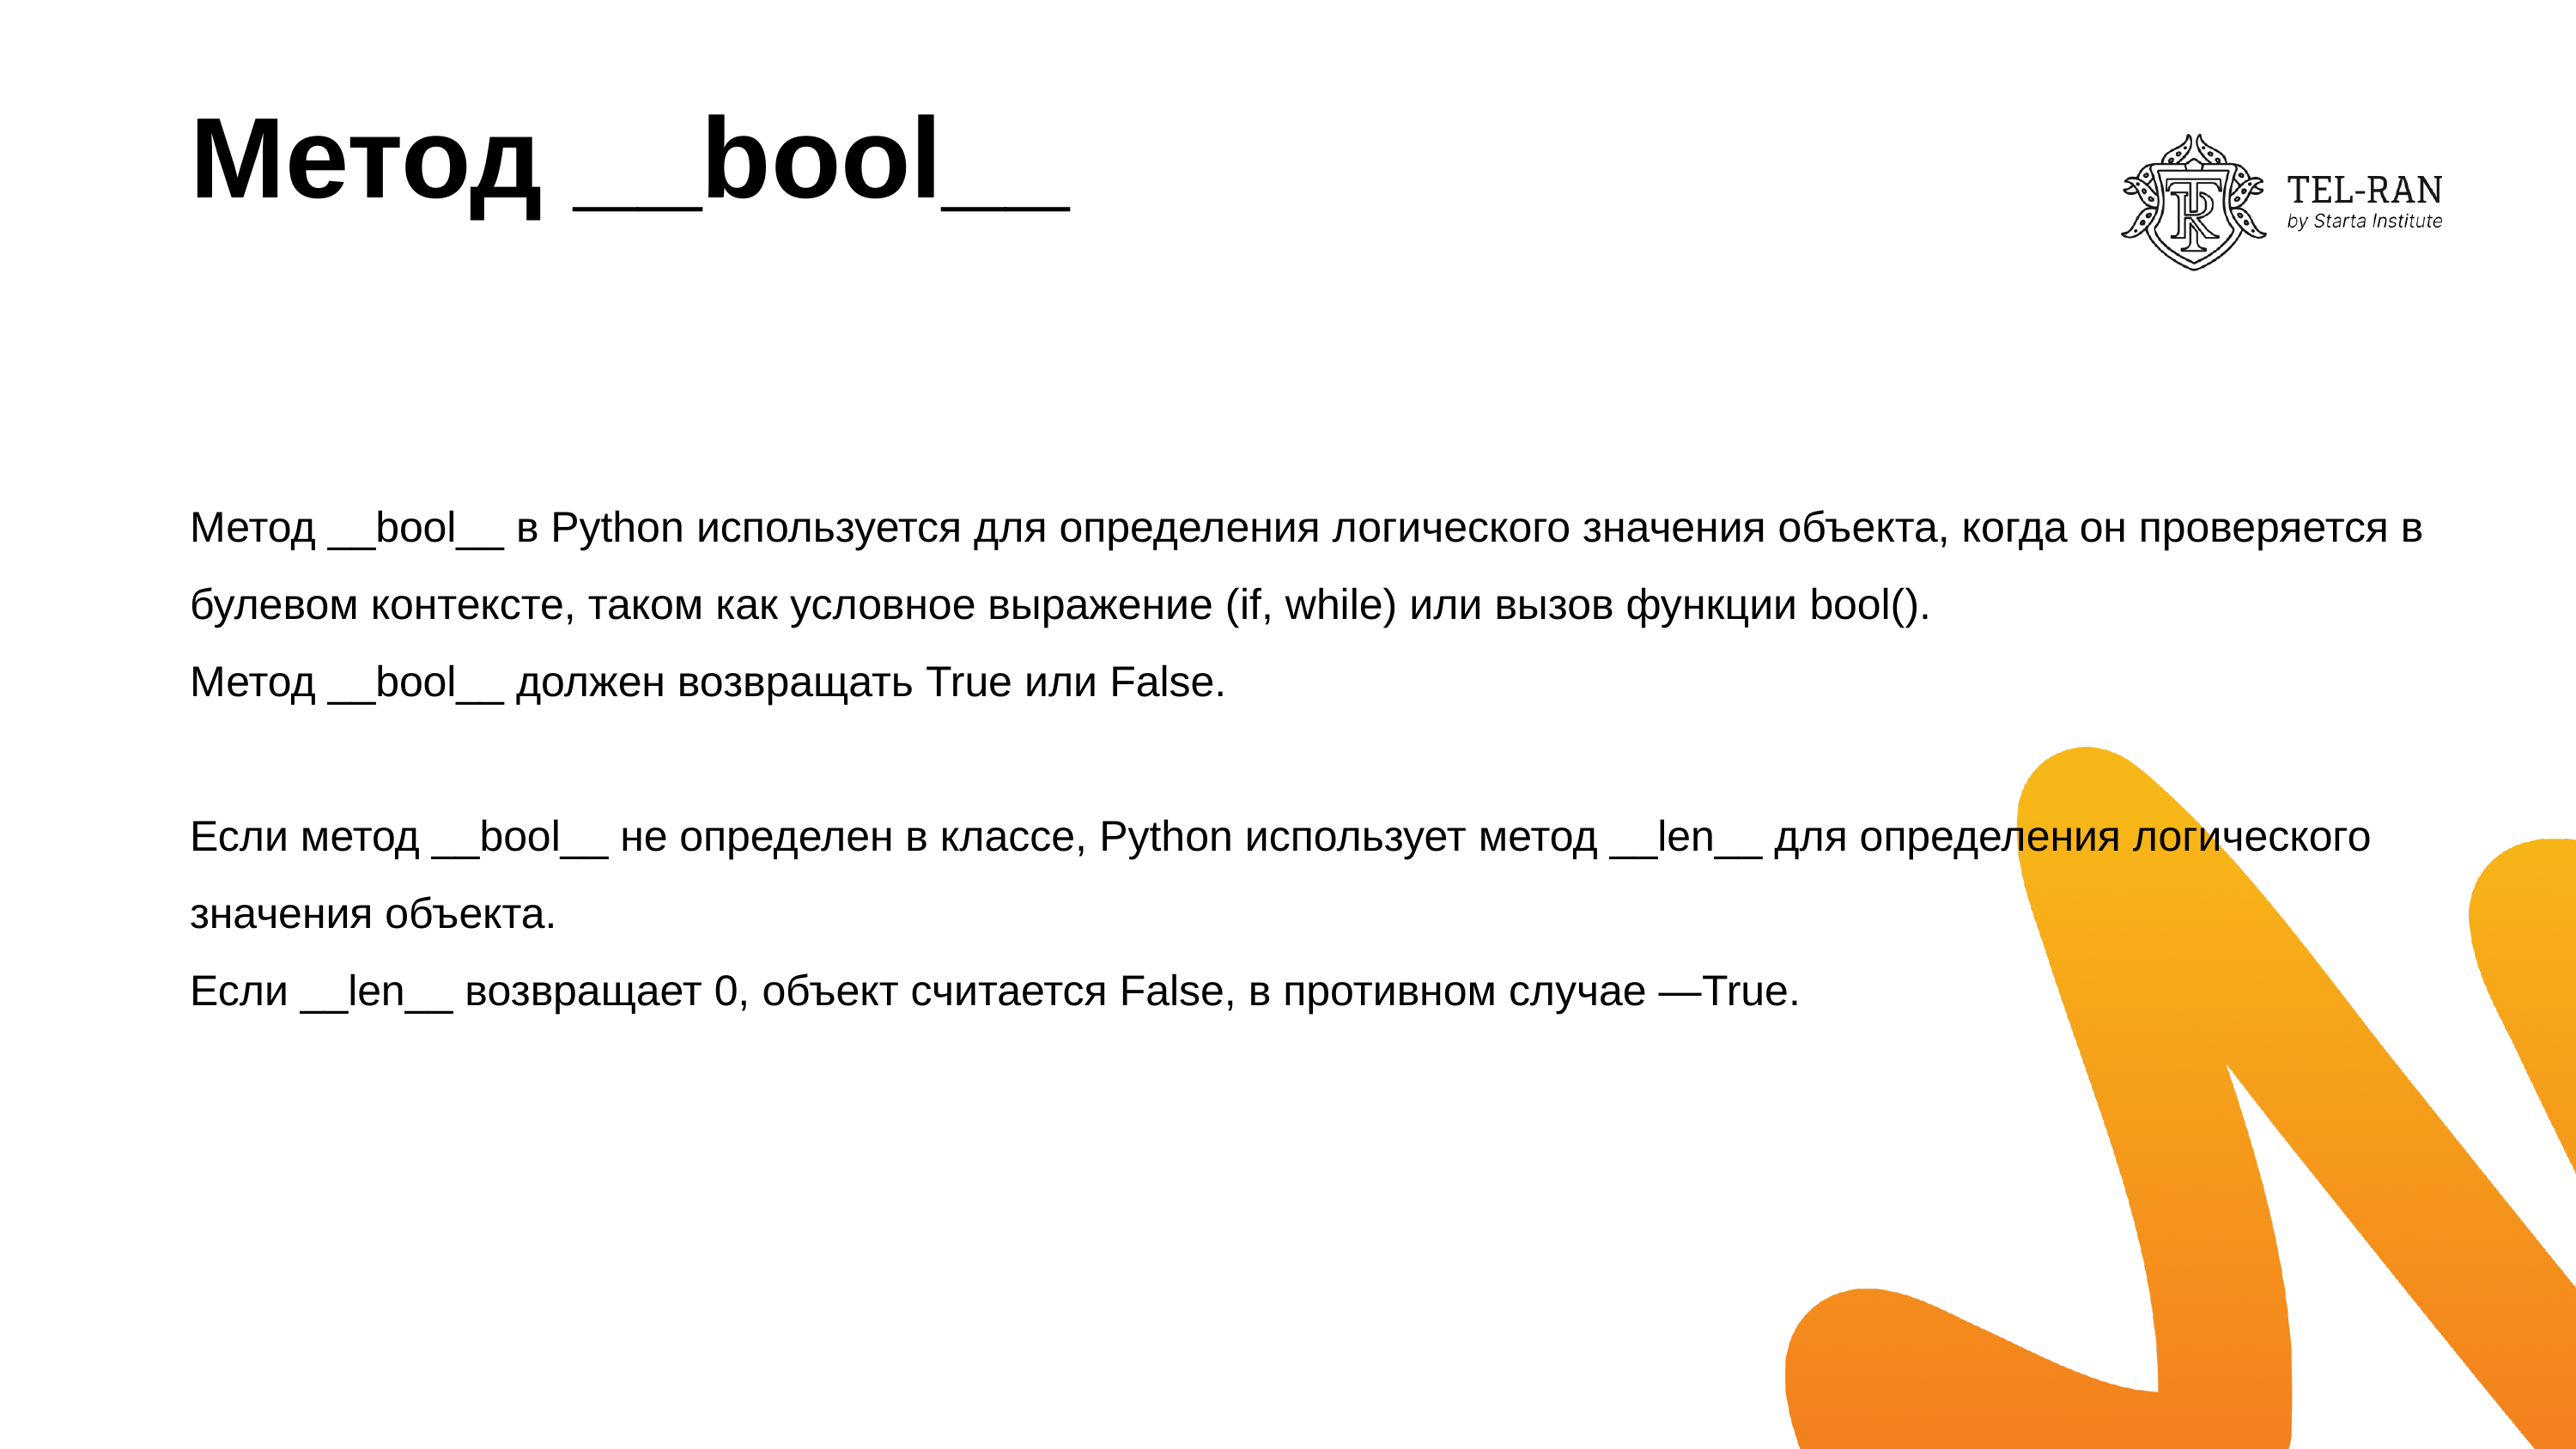

# Метод __bool__
Метод __bool__ в Python используется для определения логического значения объекта, когда он проверяется в булевом контексте, таком как условное выражение (if, while) или вызов функции bool().
Метод __bool__ должен возвращать True или False.

Если метод __bool__ не определен в классе, Python использует метод __len__ для определения логического значения объекта.
Если __len__ возвращает 0, объект считается False, в противном случае —True.